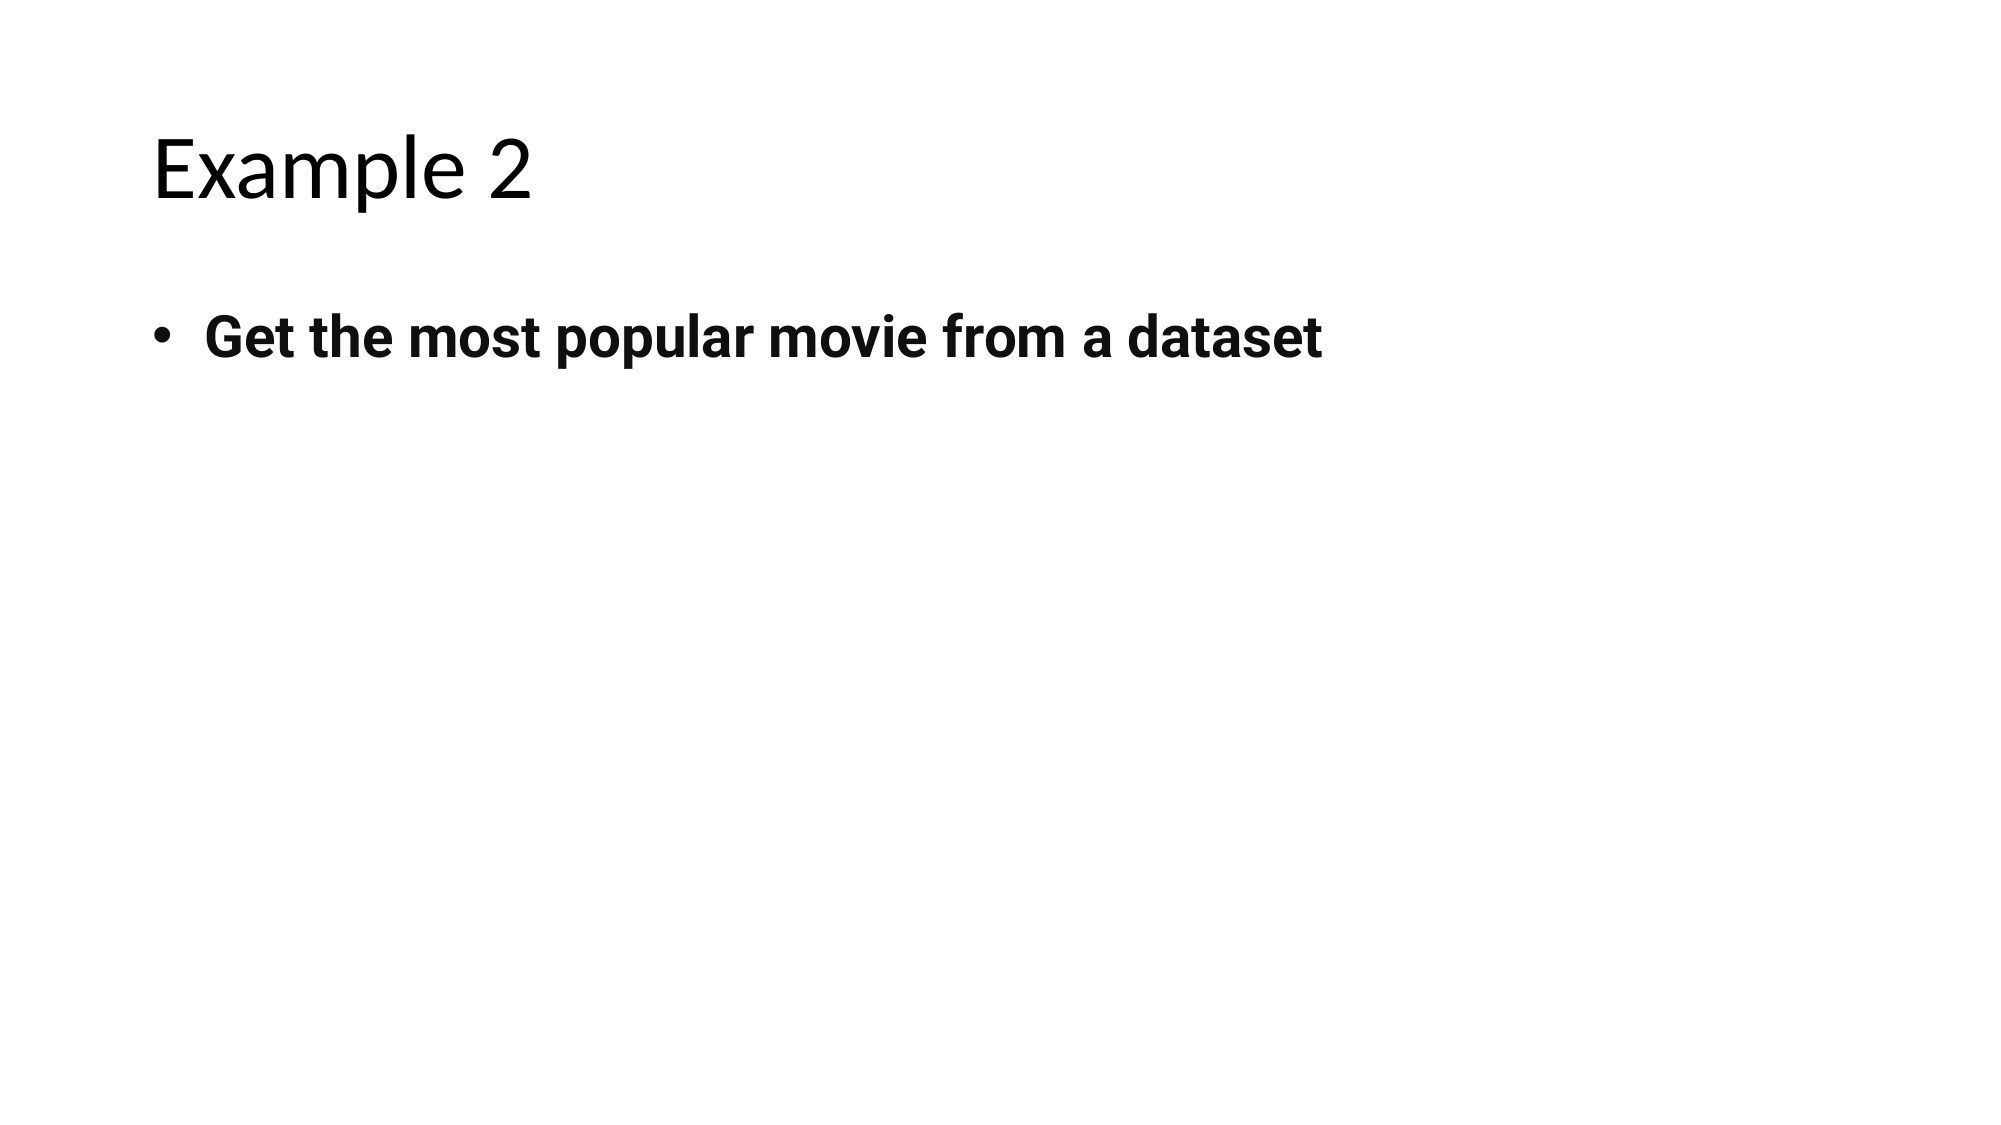

# Example 2
 Get the most popular movie from a dataset